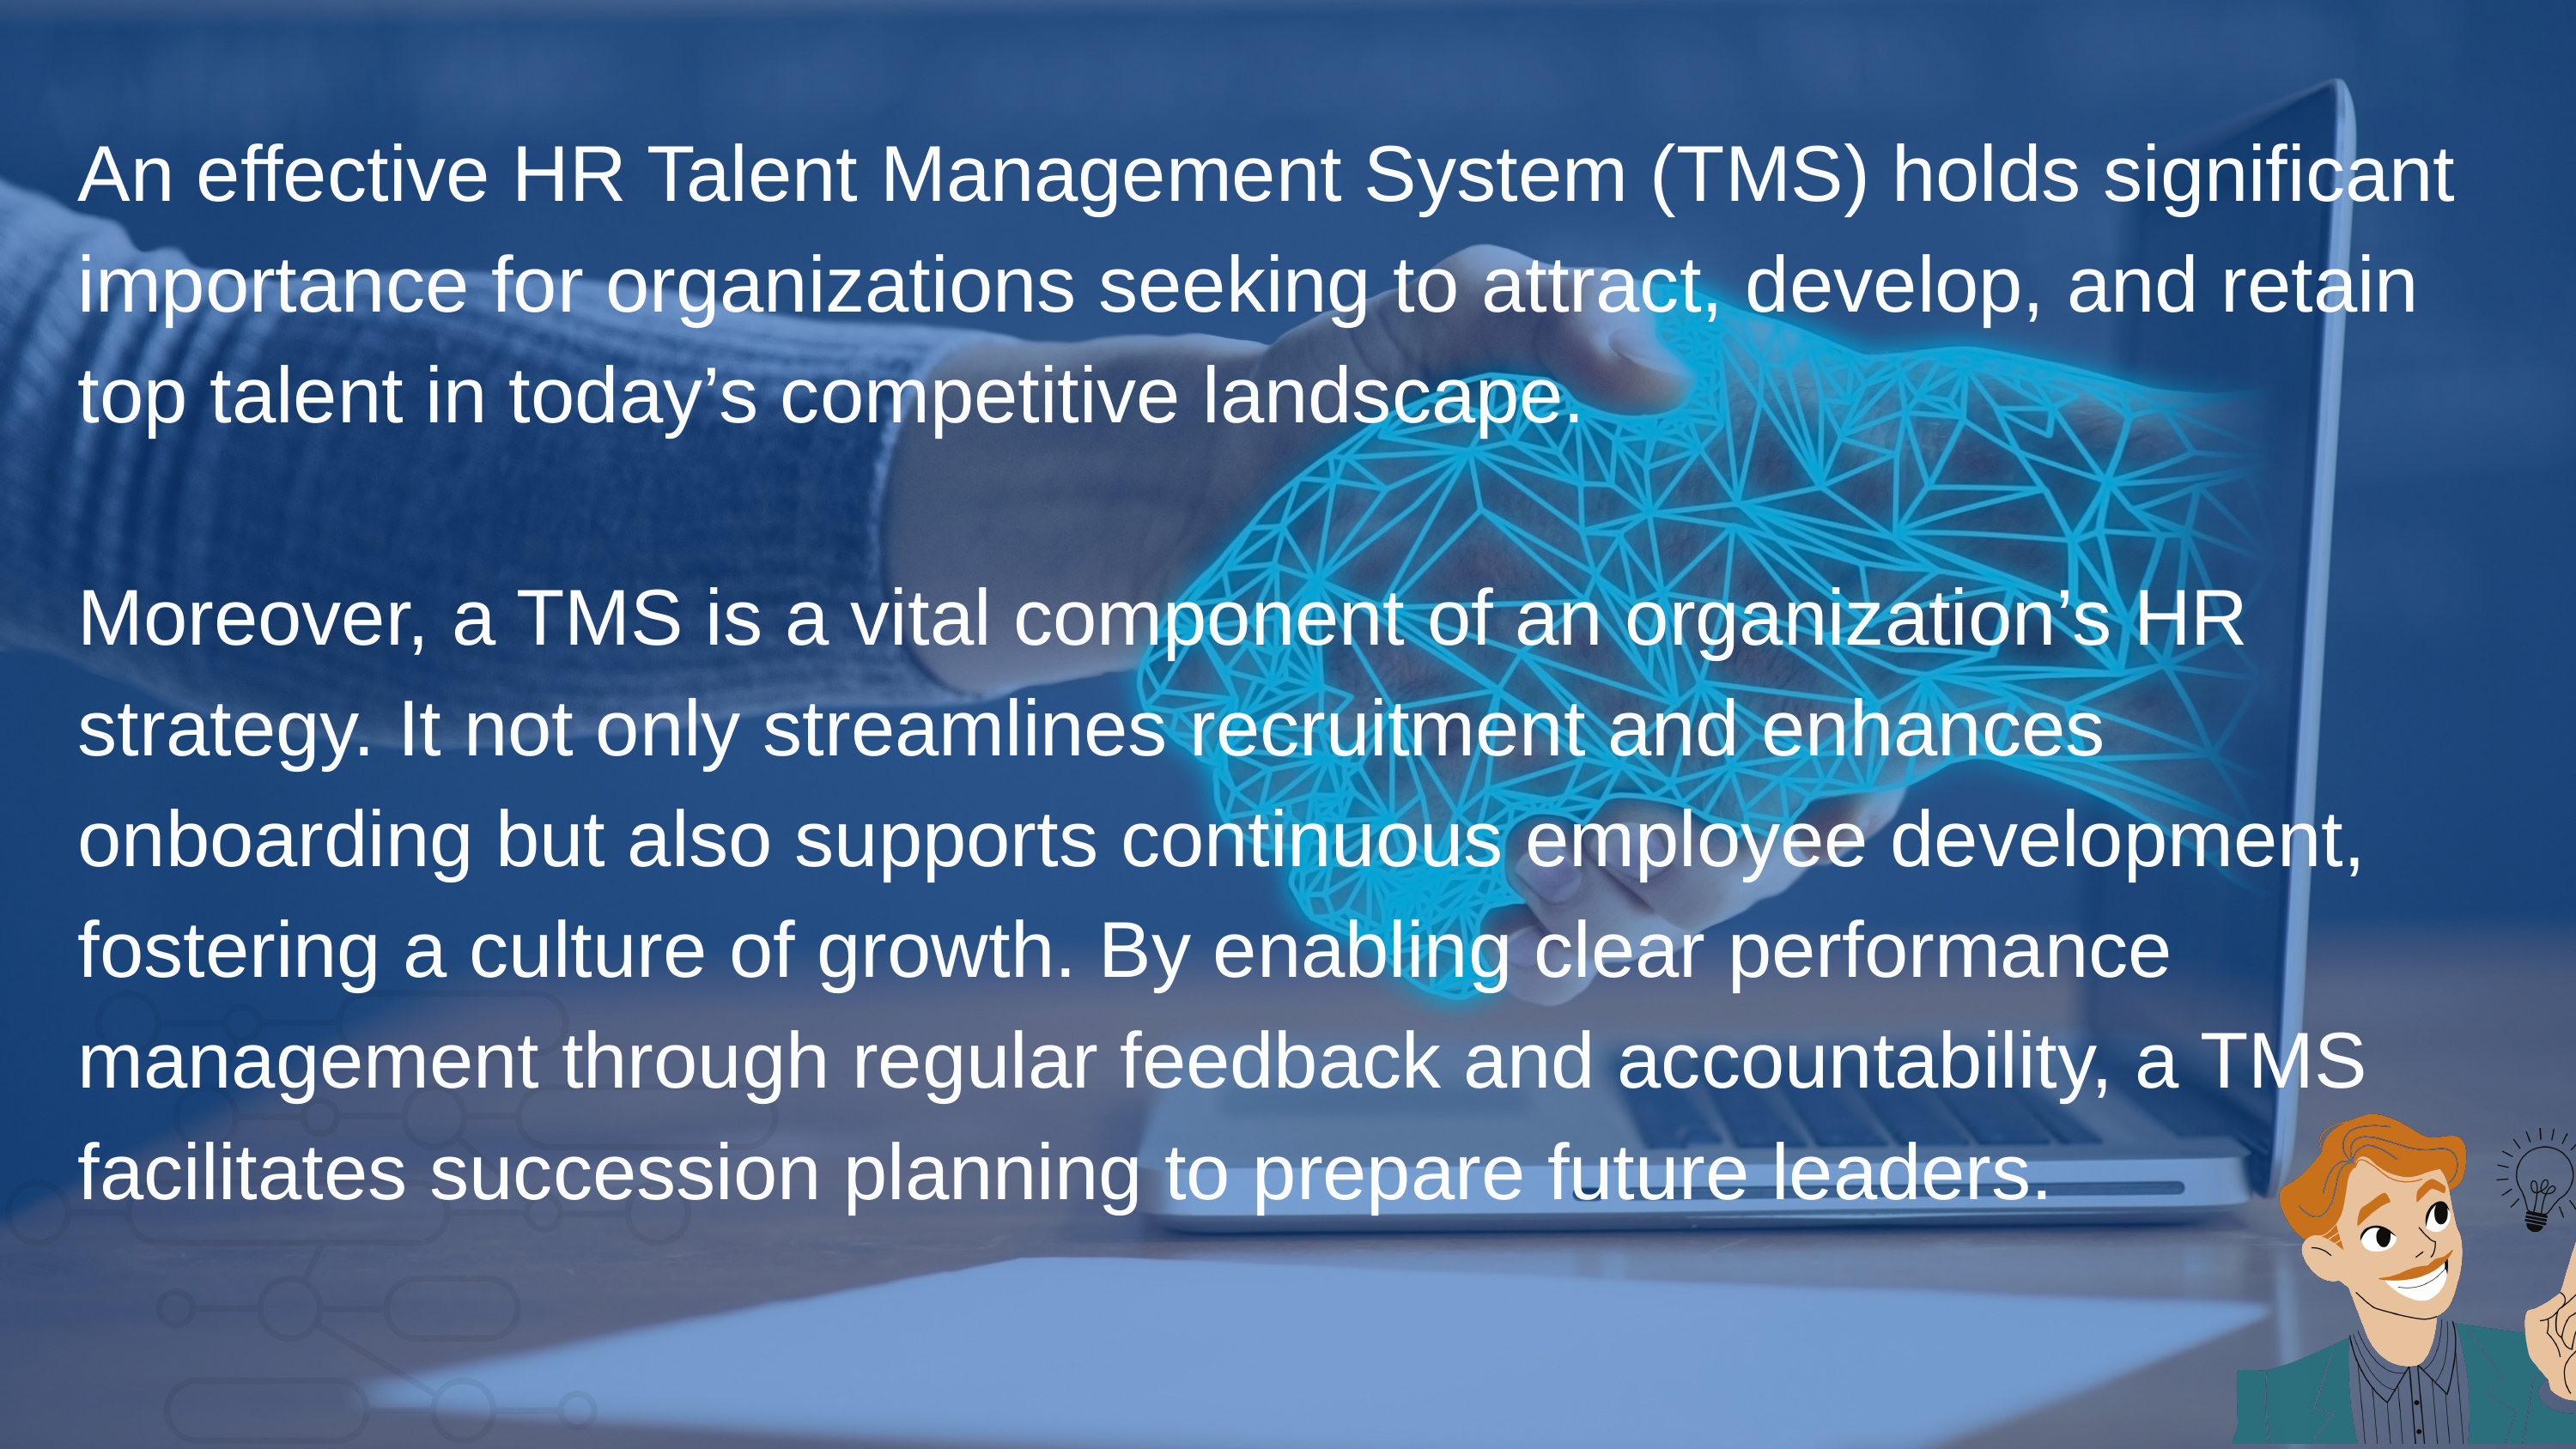

An effective HR Talent Management System (TMS) holds significant importance for organizations seeking to attract, develop, and retain top talent in today’s competitive landscape.

Moreover, a TMS is a vital component of an organization’s HR strategy. It not only streamlines recruitment and enhances onboarding but also supports continuous employee development, fostering a culture of growth. By enabling clear performance management through regular feedback and accountability, a TMS facilitates succession planning to prepare future leaders.